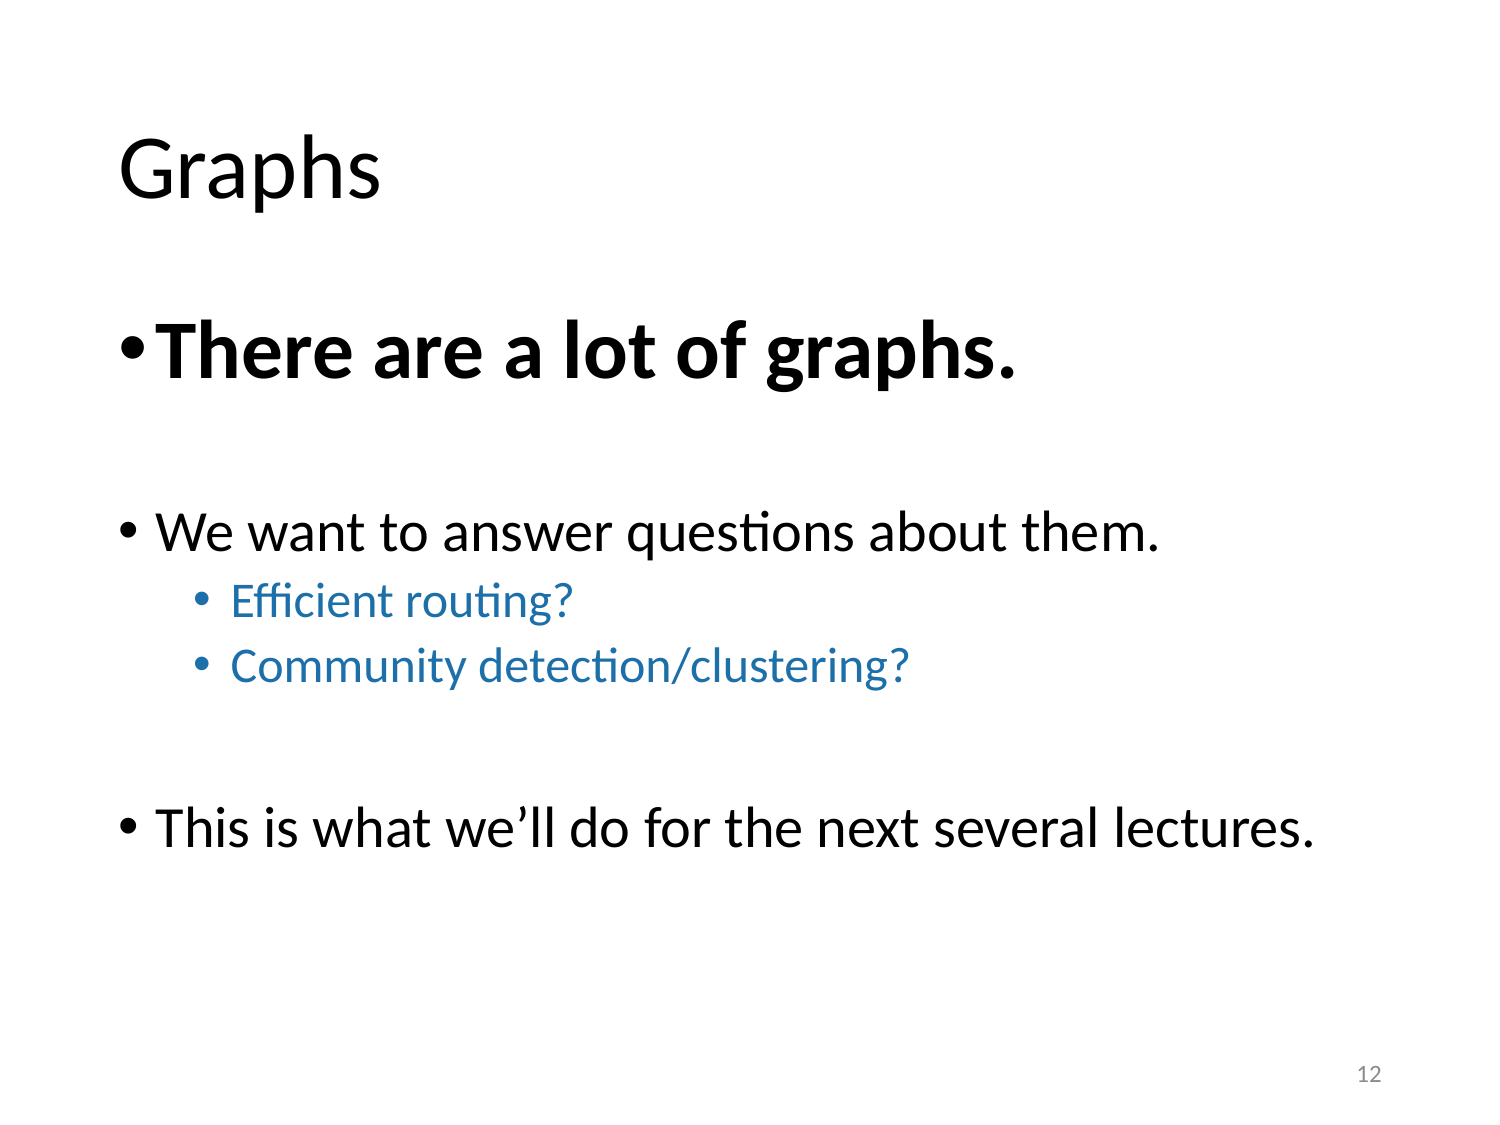

# Graphs
There are a lot of graphs.

We want to answer questions about them.
Efficient routing?
Community detection/clustering?

This is what we’ll do for the next several lectures.
12